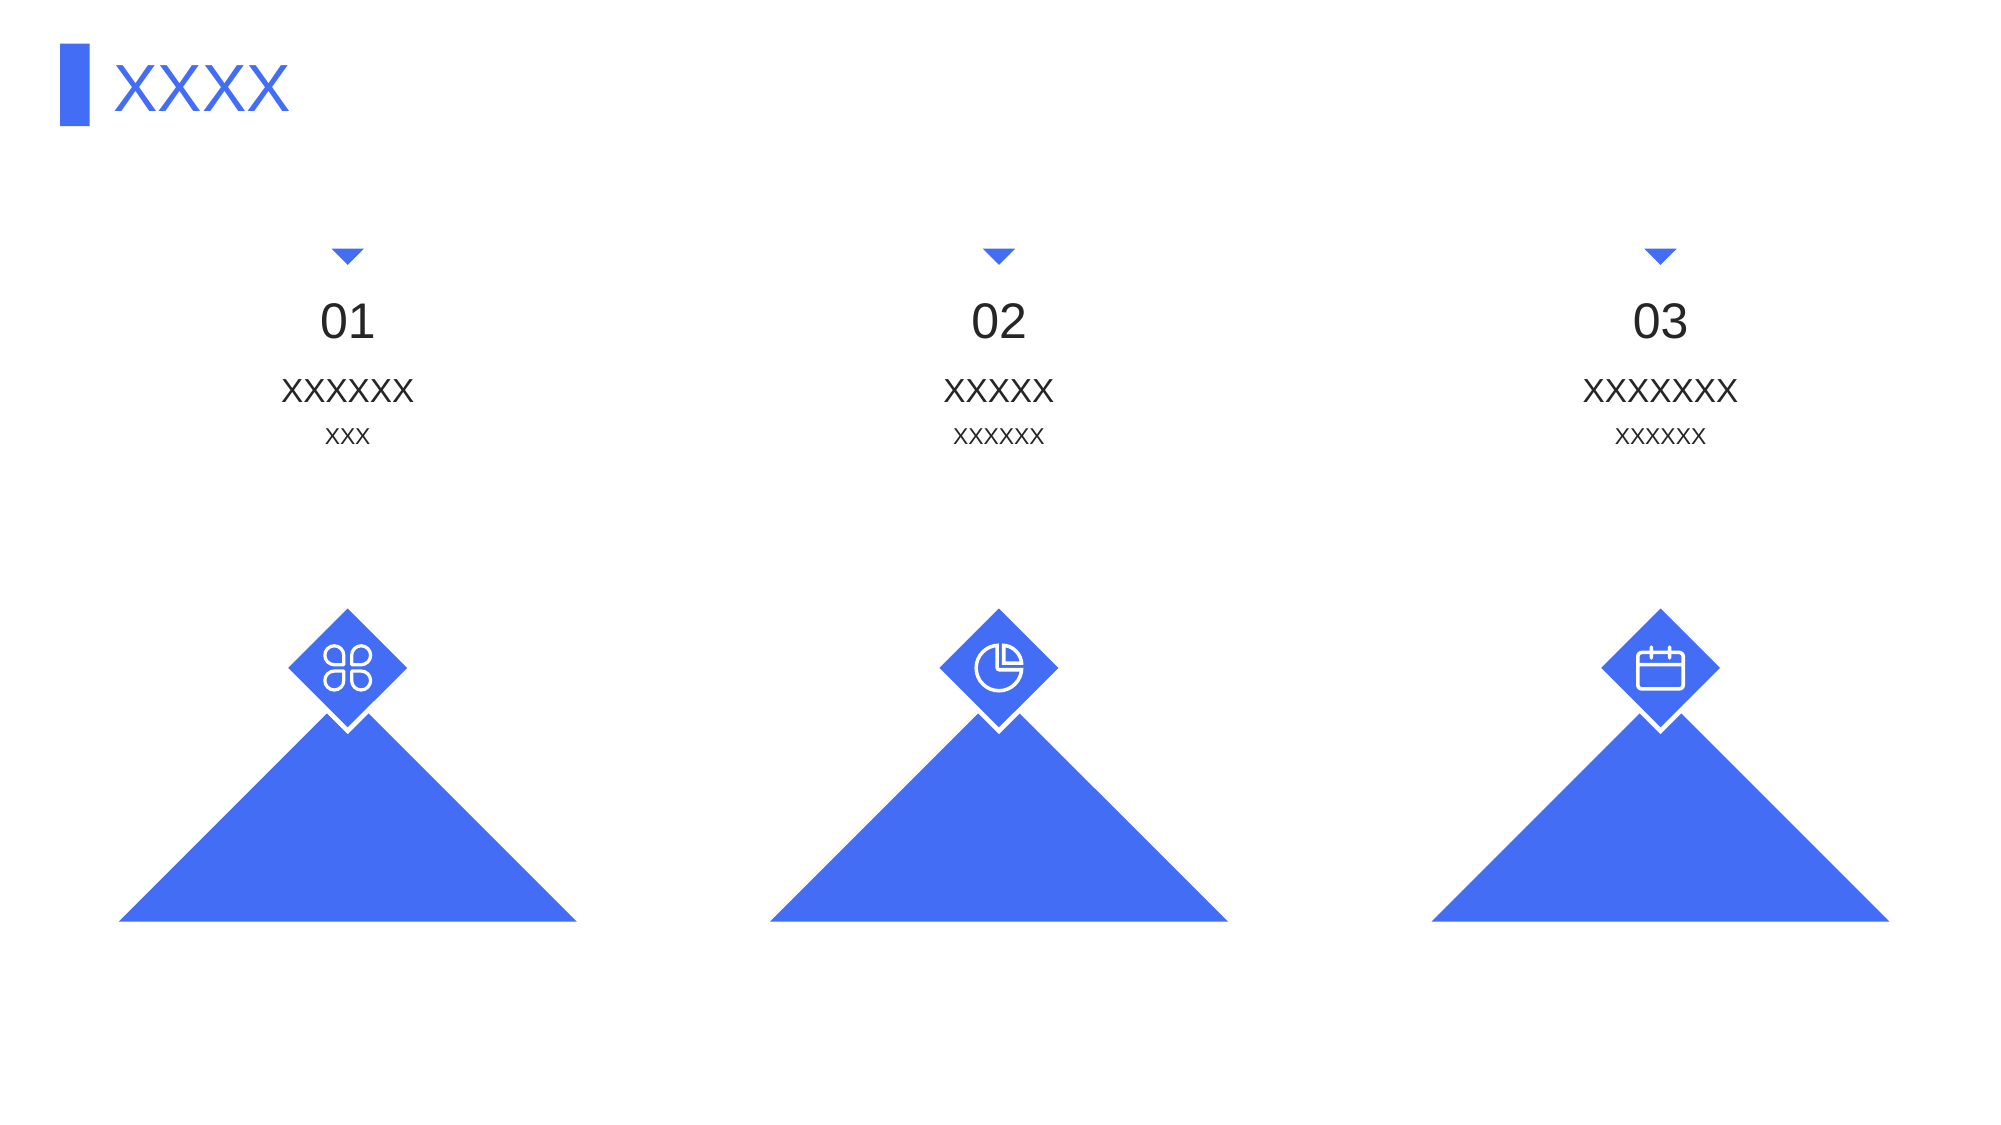

XXXX

01
02
03
XXXXXX
XXXXX
XXXXXXX
XXX
XXXXXX
XXXXXX